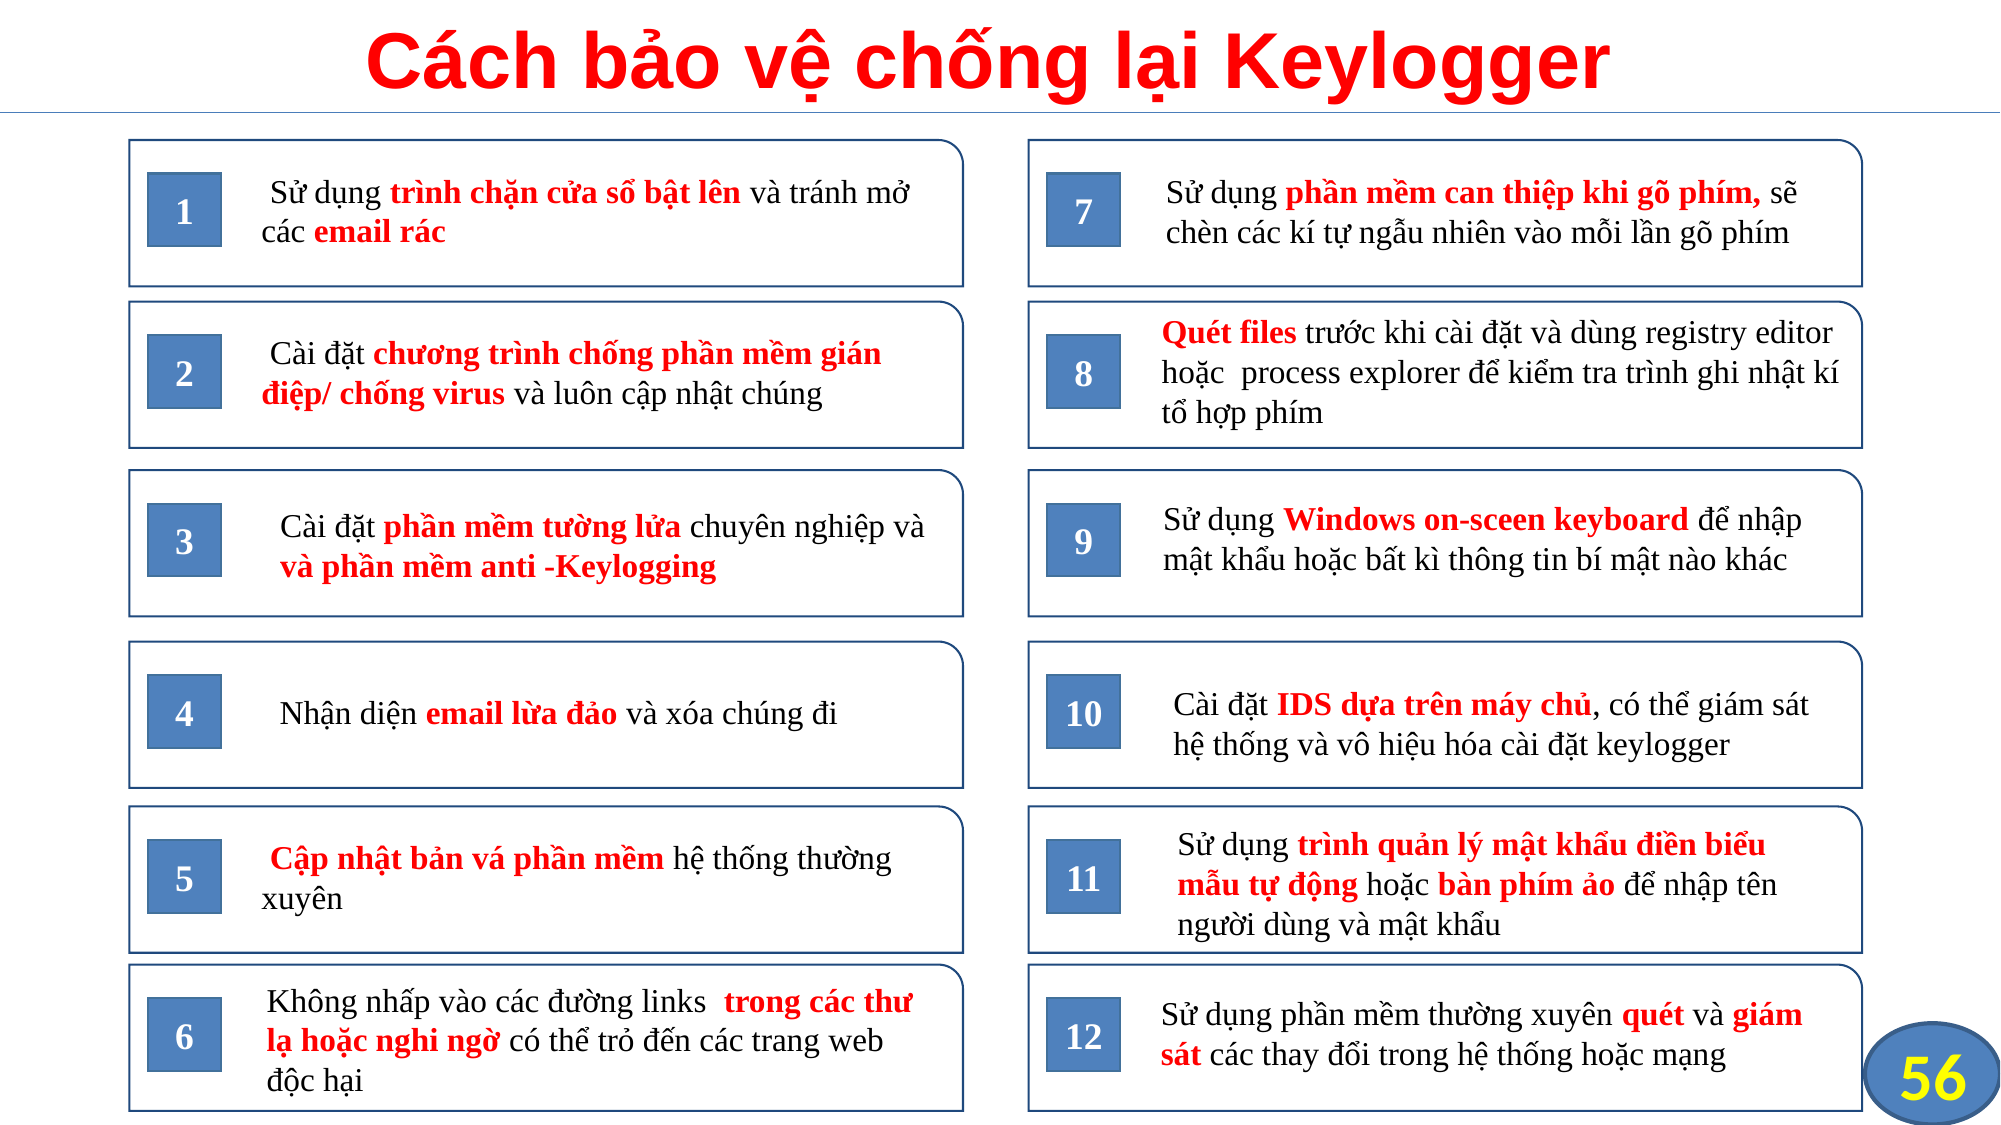

# Cách bảo vệ chống lại Keylogger

 Sử dụng trình chặn cửa sổ bật lên và tránh mở các email rác
Sử dụng phần mềm can thiệp khi gõ phím, sẽ chèn các kí tự ngẫu nhiên vào mỗi lần gõ phím
1
7

Quét files trước khi cài đặt và dùng registry editor hoặc  process explorer để kiểm tra trình ghi nhật kí tổ hợp phím
 Cài đặt chương trình chống phần mềm gián điệp/ chống virus và luôn cập nhật chúng

2
8

Sử dụng Windows on-sceen keyboard để nhập mật khẩu hoặc bất kì thông tin bí mật nào khác

Cài đặt phần mềm tường lửa chuyên nghiệp và và phần mềm anti -Keylogging
3
9

Cài đặt IDS dựa trên máy chủ, có thể giám sát hệ thống và vô hiệu hóa cài đặt keylogger
4
10
Nhận diện email lừa đảo và xóa chúng đi

Sử dụng trình quản lý mật khẩu điền biểu mẫu tự động hoặc bàn phím ảo để nhập tên người dùng và mật khẩu
 Cập nhật bản vá phần mềm hệ thống thường xuyên

5
11
7

Không nhấp vào các đường links  trong các thư lạ hoặc nghi ngờ có thể trỏ đến các trang web độc hại
Sử dụng phần mềm thường xuyên quét và giám sát các thay đổi trong hệ thống hoặc mạng
6
12
56
11